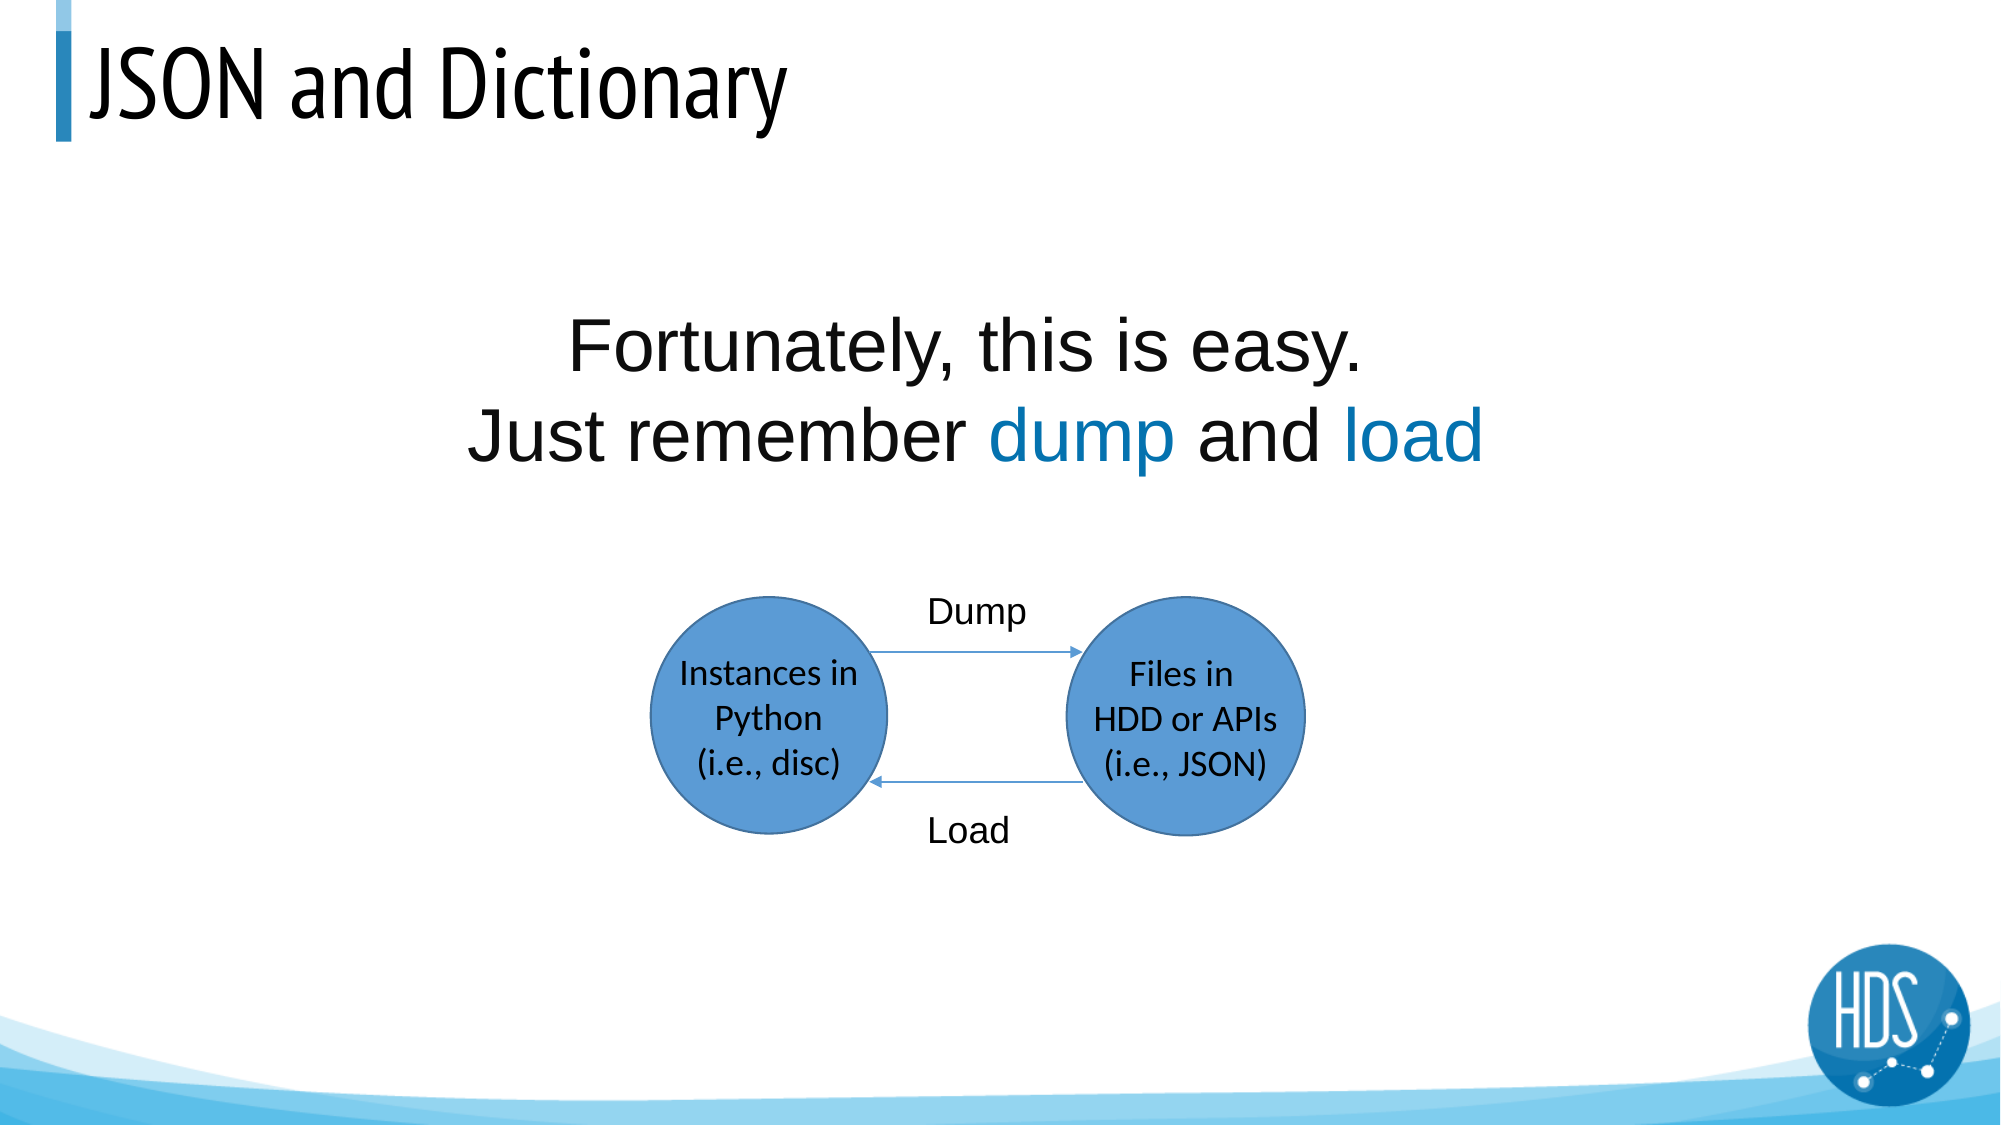

# JSON and Dictionary
Fortunately, this is easy.
Just remember dump and load
Dump
Instances in
Python
(i.e., disc)
Files in
HDD or APIs
(i.e., JSON)
Load